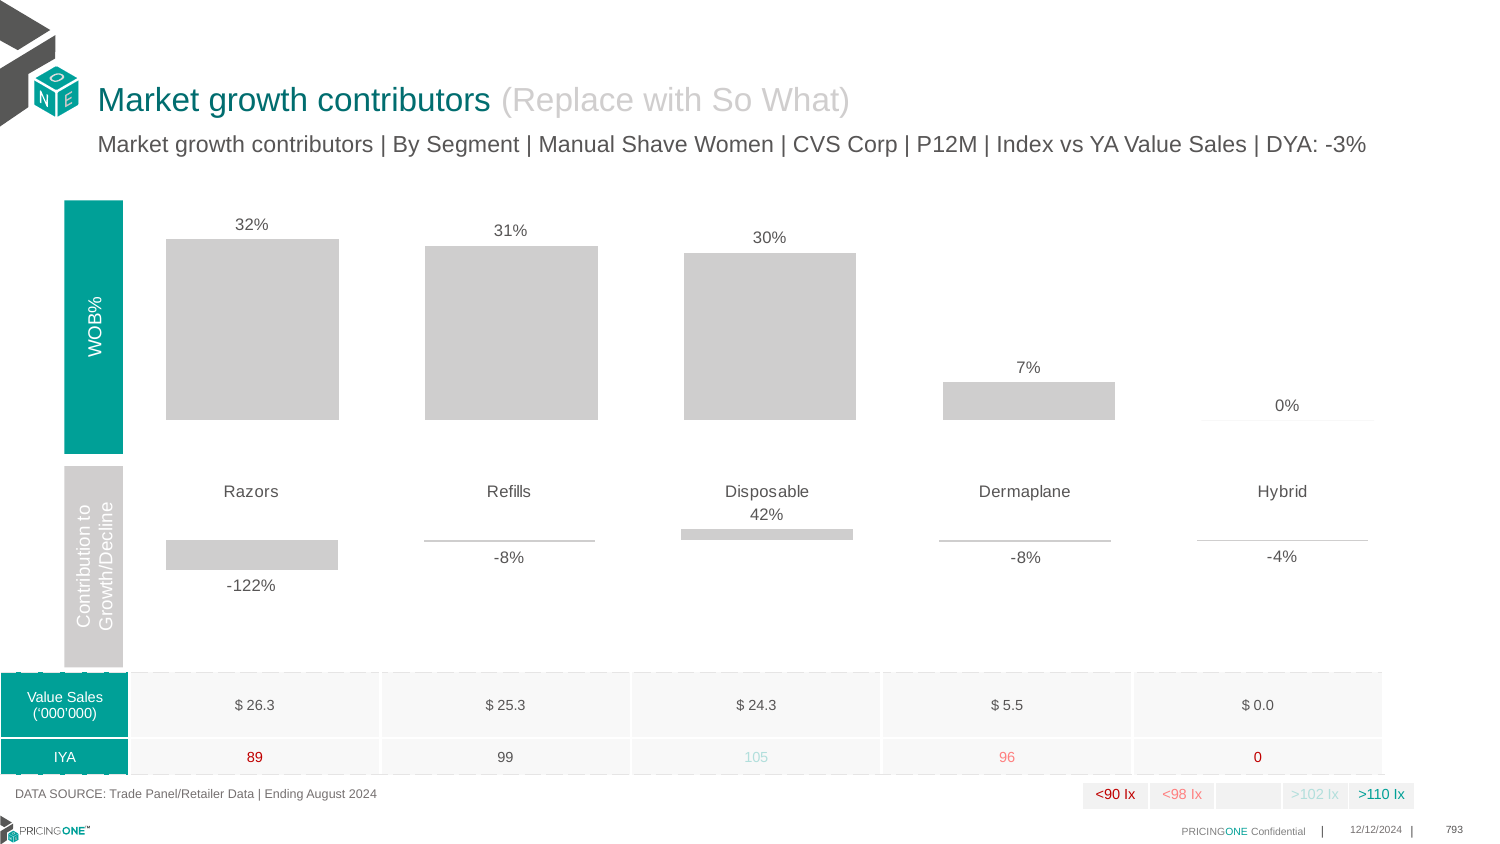

# Market growth contributors (Replace with So What)
Market growth contributors | By Segment | Manual Shave Women | CVS Corp | P12M | Index vs YA Value Sales | DYA: -3%

### Chart

| Category | WoB % |
|---|---|
| Razors | 0.3228222509737546 |
| Refills | 0.31082994986356344 |
| Disposable | 0.29902565455562075 |
| Dermaplane | 0.06731978608931986 |
| Hybrid | 0.0 |
WOB%

### Chart

| Category | Growth Contribution |
|---|---|
| Razors | -1.2208575808839488 |
| Refills | -0.0788311194447593 |
| Disposable | 0.4176552987676061 |
| Dermaplane | -0.08051315122154269 |
| Hybrid | -0.03745344721735541 |
Contribution to Growth/Decline
| Value Sales (‘000’000) | $ 26.3 | $ 25.3 | $ 24.3 | $ 5.5 | $ 0.0 |
| --- | --- | --- | --- | --- | --- |
| IYA | 89 | 99 | 105 | 96 | 0 |
DATA SOURCE: Trade Panel/Retailer Data | Ending August 2024
| <90 Ix | <98 Ix |  | >102 Ix | >110 Ix |
| --- | --- | --- | --- | --- |

12/12/2024
793